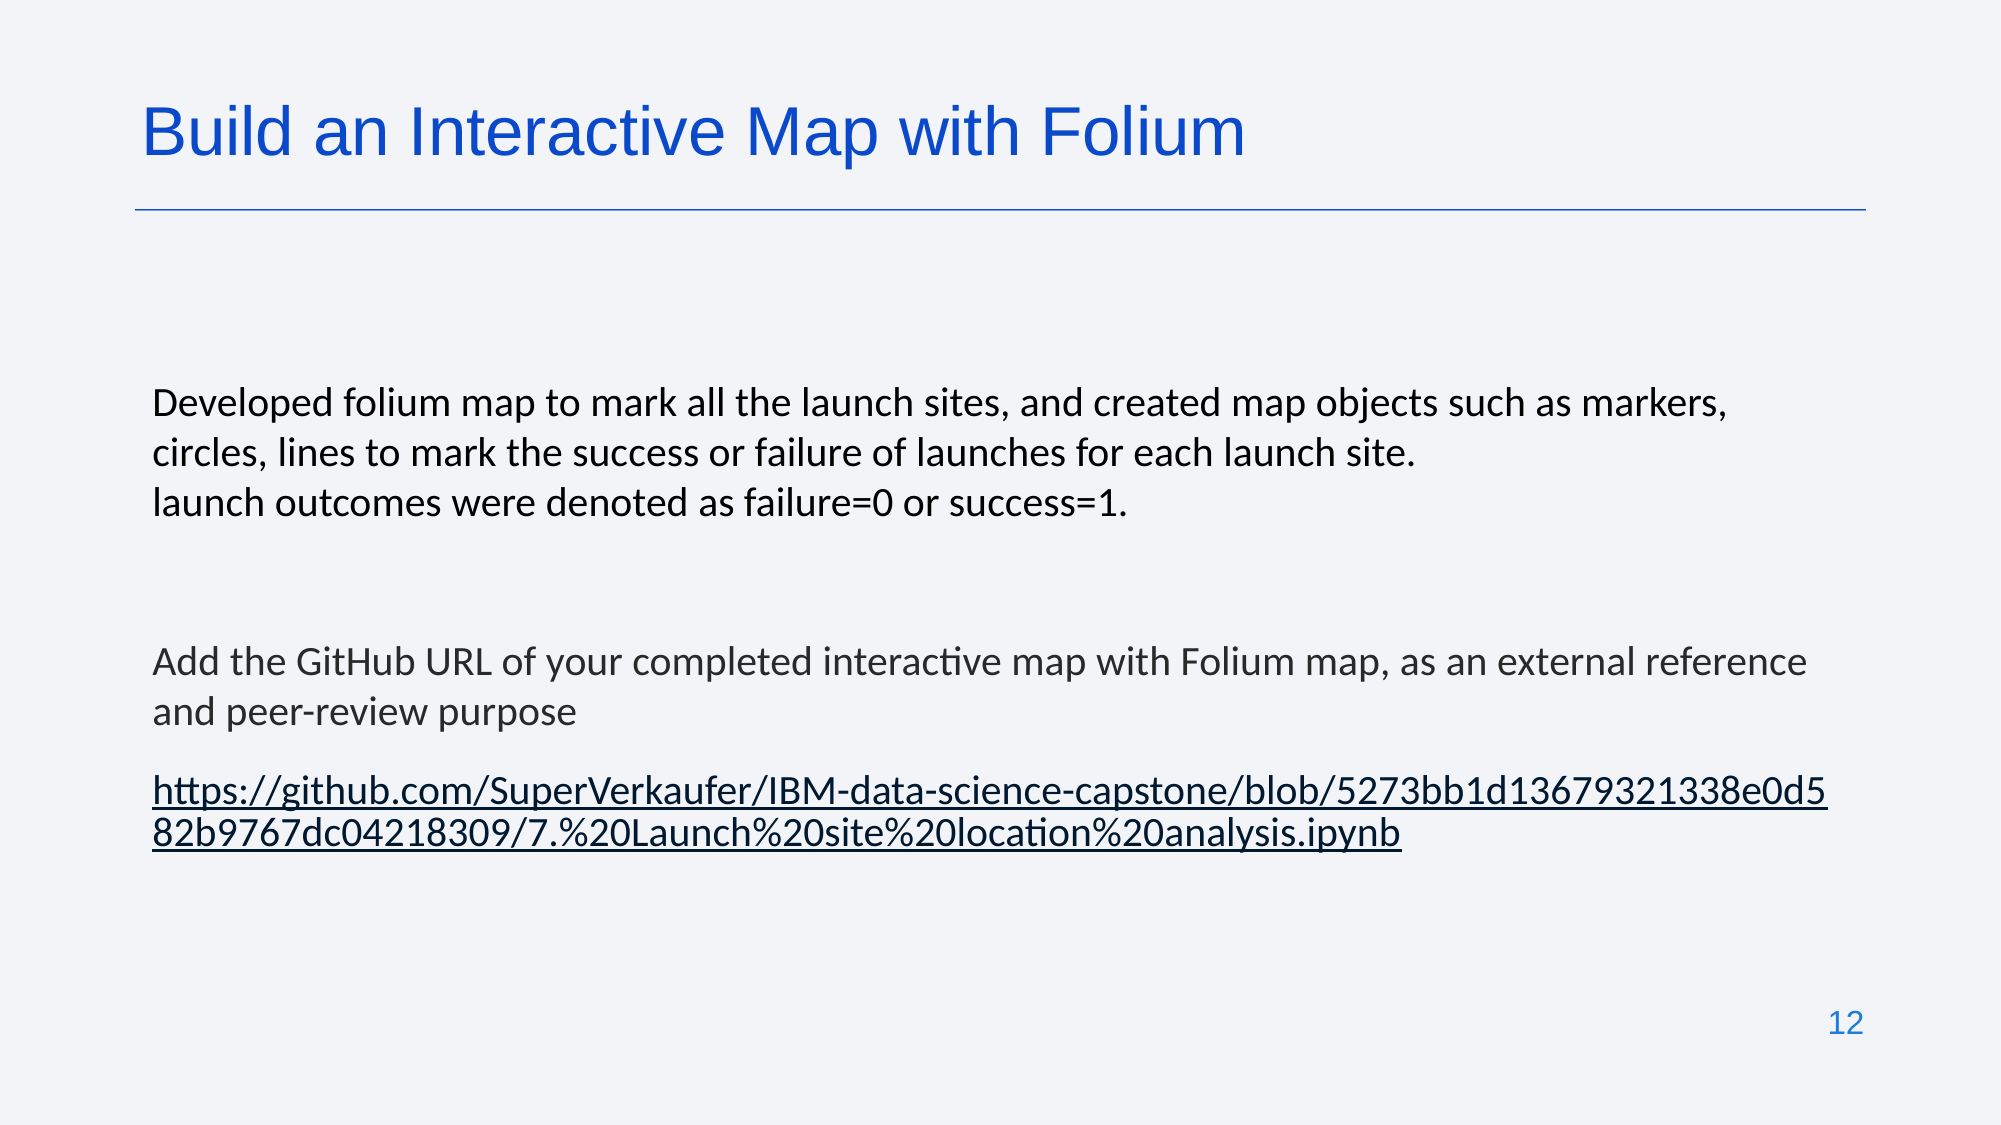

Build an Interactive Map with Folium

Developed folium map to mark all the launch sites, and created map objects such as markers, circles, lines to mark the success or failure of launches for each launch site.
launch outcomes were denoted as failure=0 or success=1.

Add the GitHub URL of your completed interactive map with Folium map, as an external reference and peer-review purpose
https://github.com/SuperVerkaufer/IBM-data-science-capstone/blob/5273bb1d13679321338e0d582b9767dc04218309/7.%20Launch%20site%20location%20analysis.ipynb

12